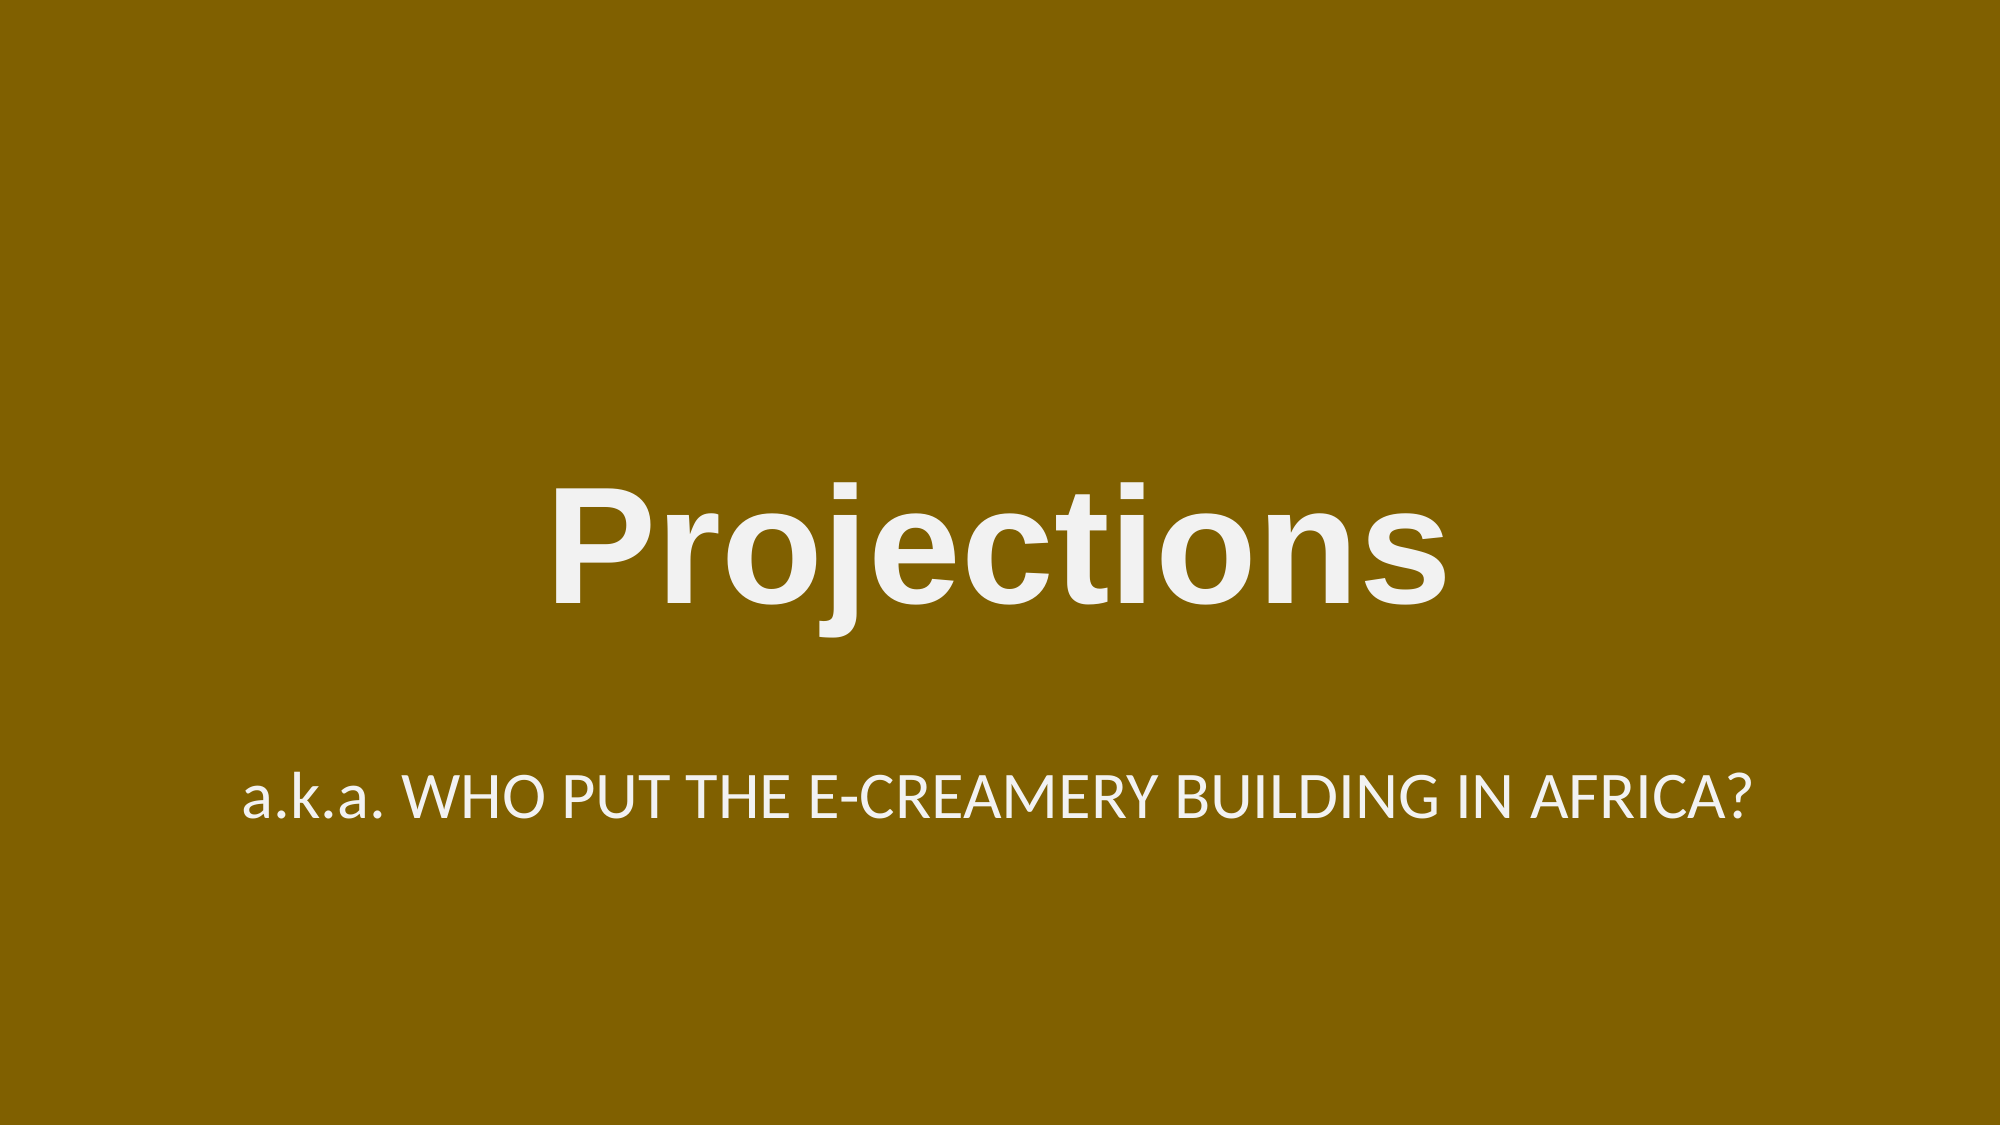

# Projections
a.k.a. WHO PUT THE E-CREAMERY BUILDING IN AFRICA?